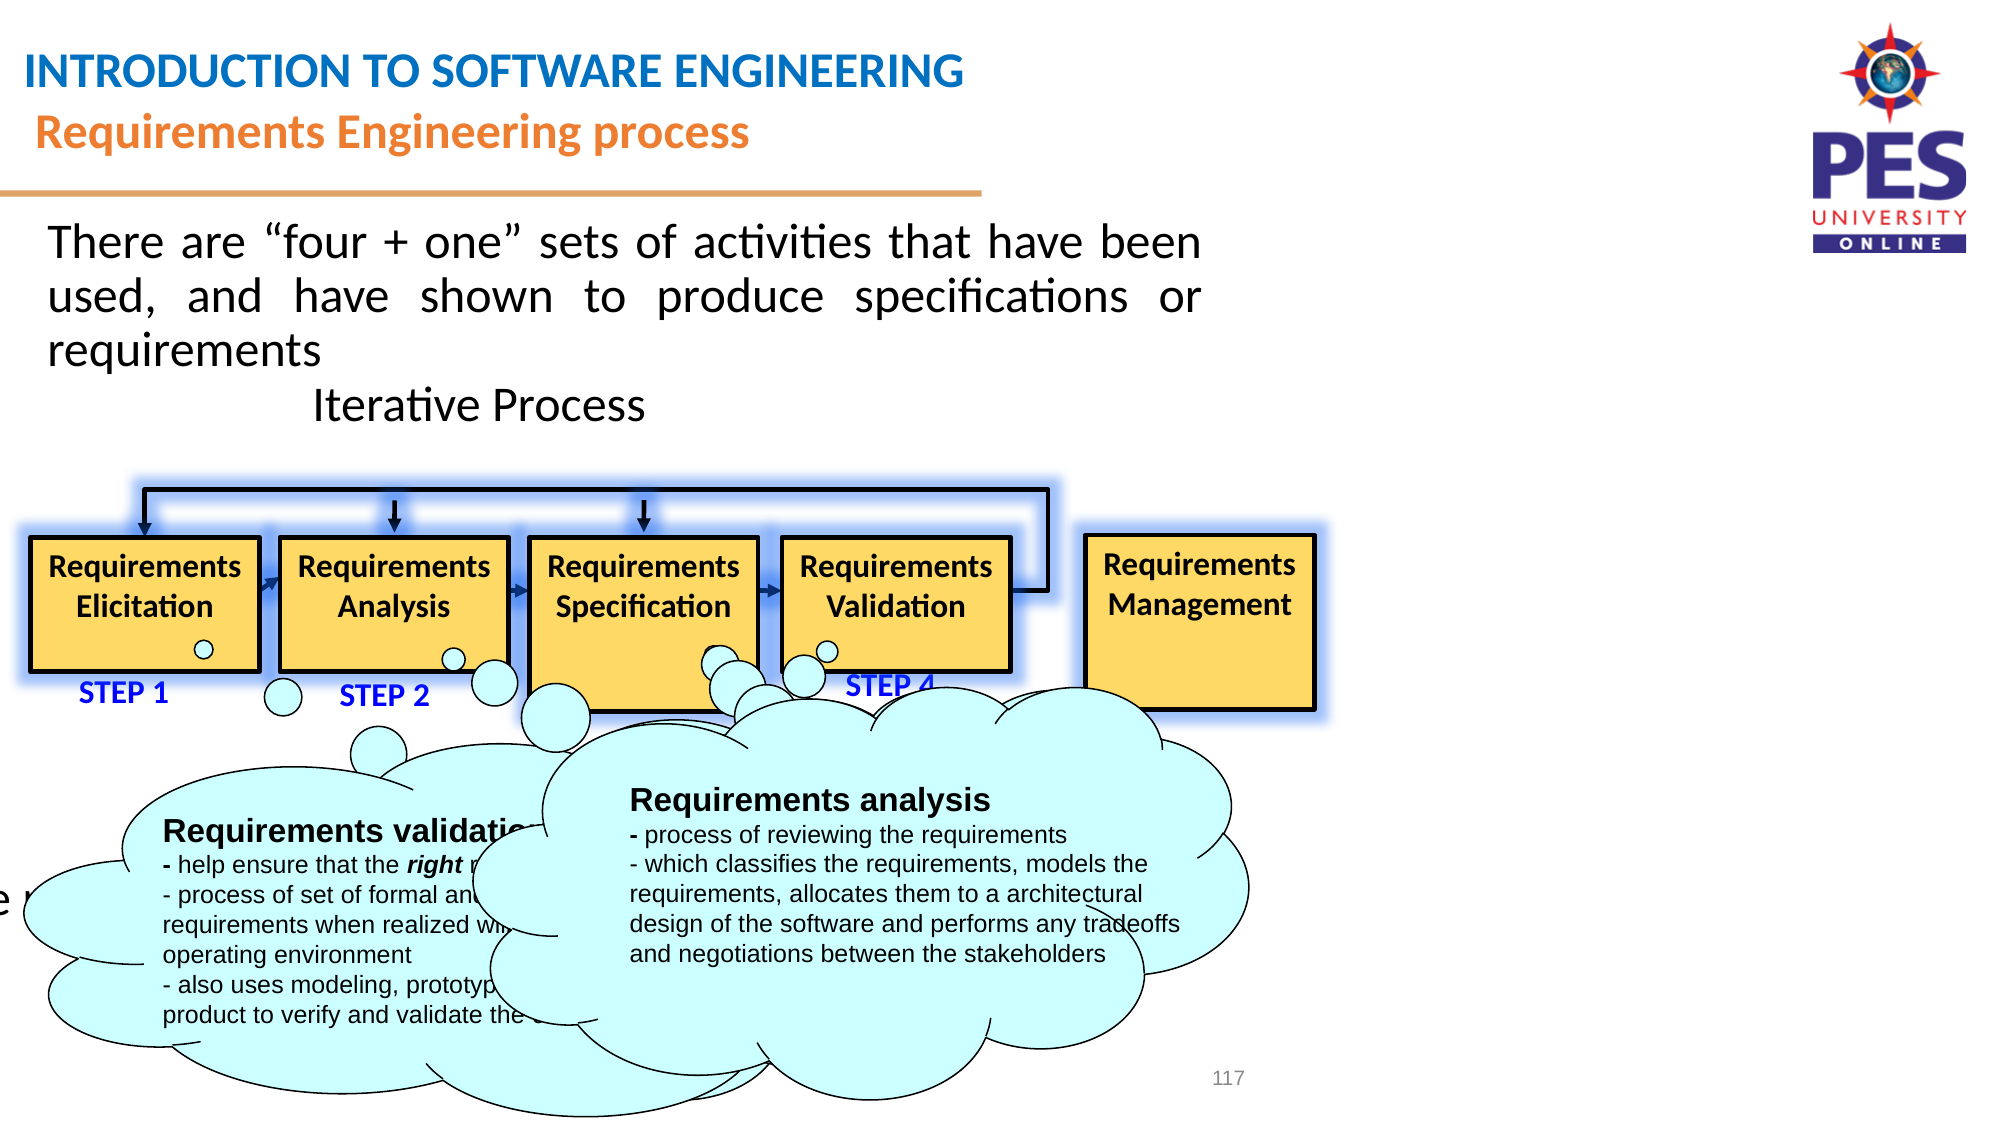

Requirements Engineering process
There are “four + one” sets of activities that have been used, and have shown to produce specifications or requirements

Iterative Process

Requirements Elicitation
Requirements Analysis
Requirements Specification
Requirements Validation

Requirements Management
STEP 4
STEP 3
STEP 1
STEP 2

Requirements analysis
- process of reviewing the requirements
- which classifies the requirements, models the requirements, allocates them to a architectural
design of the software and performs any tradeoffs
and negotiations between the stakeholders

Requirements specification – process of  creating of software and system specification documents suitable for use in further designing the software and in maintaining it

Requirements validation
- help ensure that the right requirements are realized
- process of set of formal and informal reviews that will help ensure that the requirements when realized will meet the customer’s needs under the specified operating environment
- also uses modeling, prototypes and ultimately acceptance testing of the final product to verify and validate the correctness of the requirements

Requirements elicitation - process of gathering and discovering requirements

The project manager plans and drives this entire activity

V3.0 © 2011, IEEE All rights reserved
117